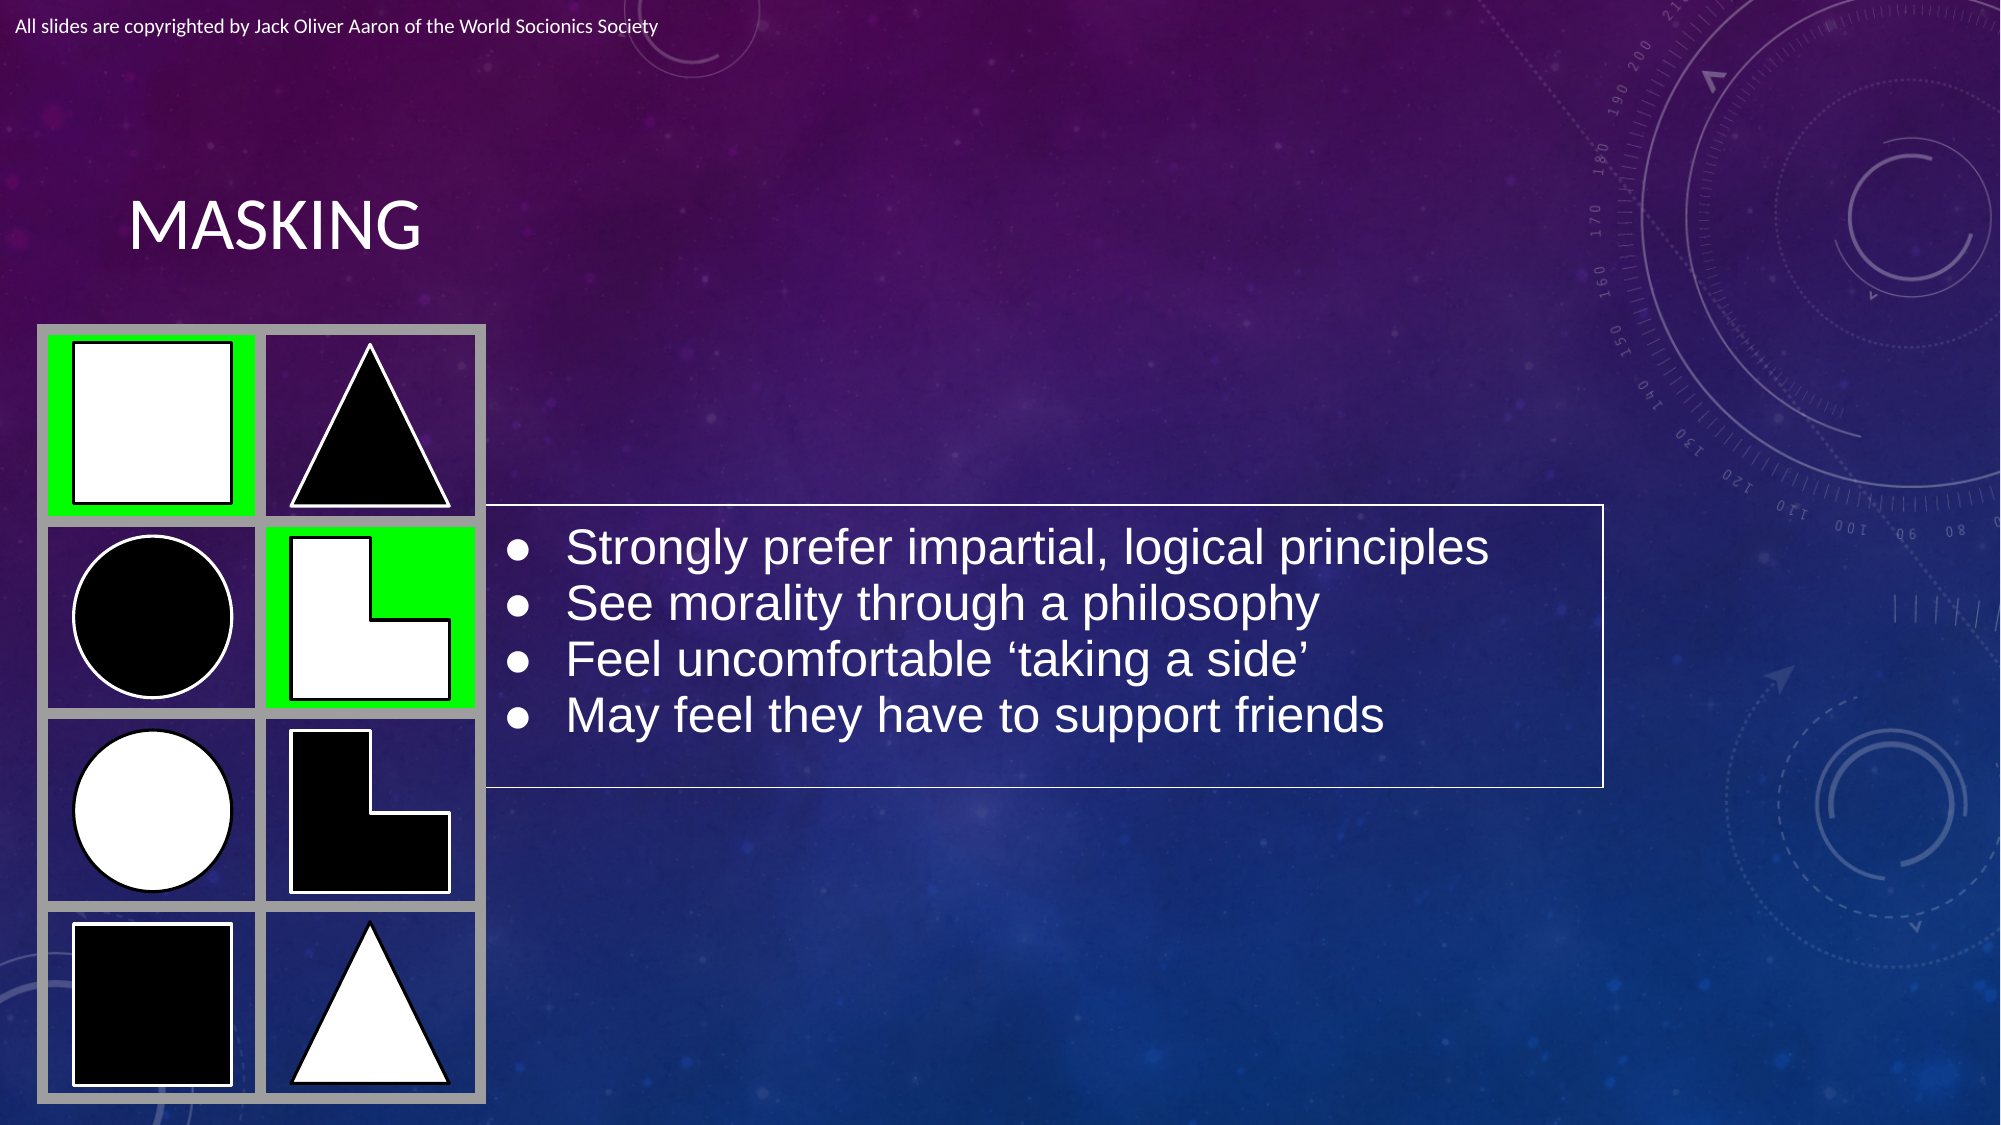

All slides are copyrighted by Jack Oliver Aaron of the World Socionics Society
# MASKING
|  |  |
| --- | --- |
|  |  |
|  |  |
|  |  |

| Strongly prefer impartial, logical principles See morality through a philosophy Feel uncomfortable ‘taking a side’ May feel they have to support friends |
| --- |